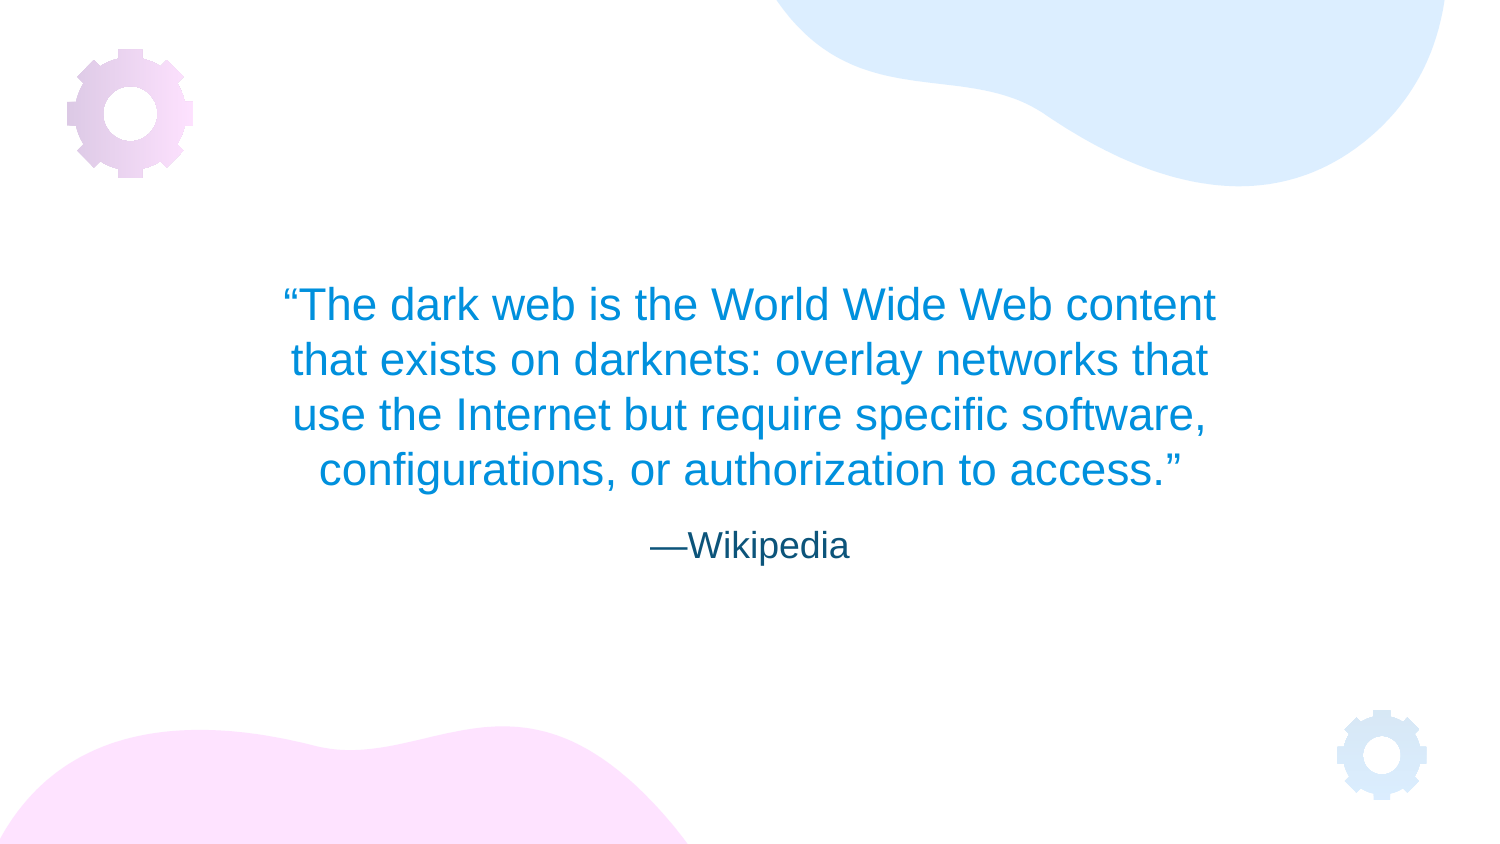

“The dark web is the World Wide Web content that exists on darknets: overlay networks that use the Internet but require specific software, configurations, or authorization to access.”
# —Wikipedia